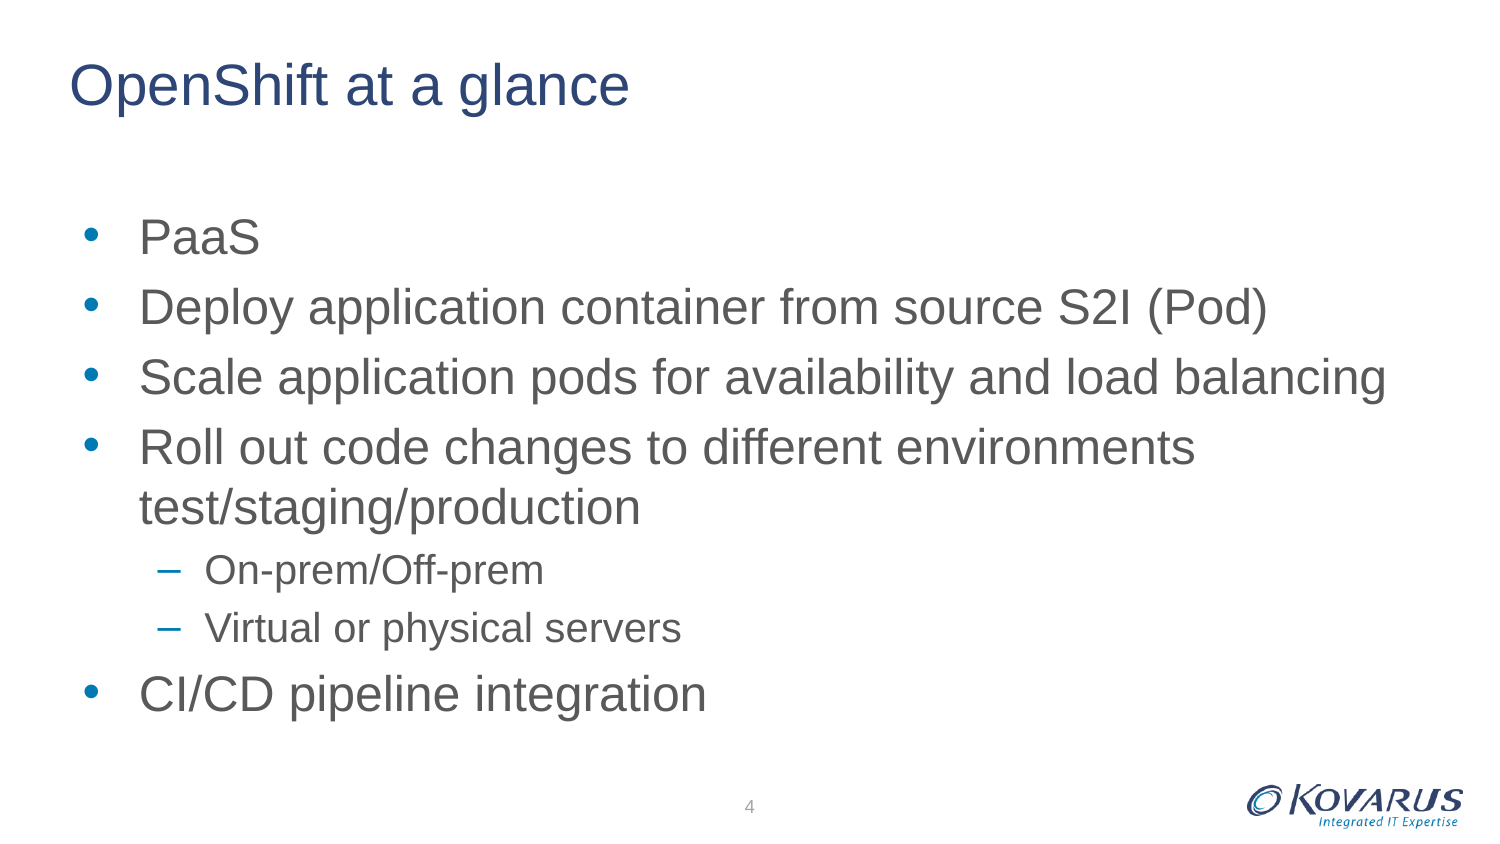

# OpenShift at a glance
PaaS
Deploy application container from source S2I (Pod)
Scale application pods for availability and load balancing
Roll out code changes to different environments test/staging/production
On-prem/Off-prem
Virtual or physical servers
CI/CD pipeline integration